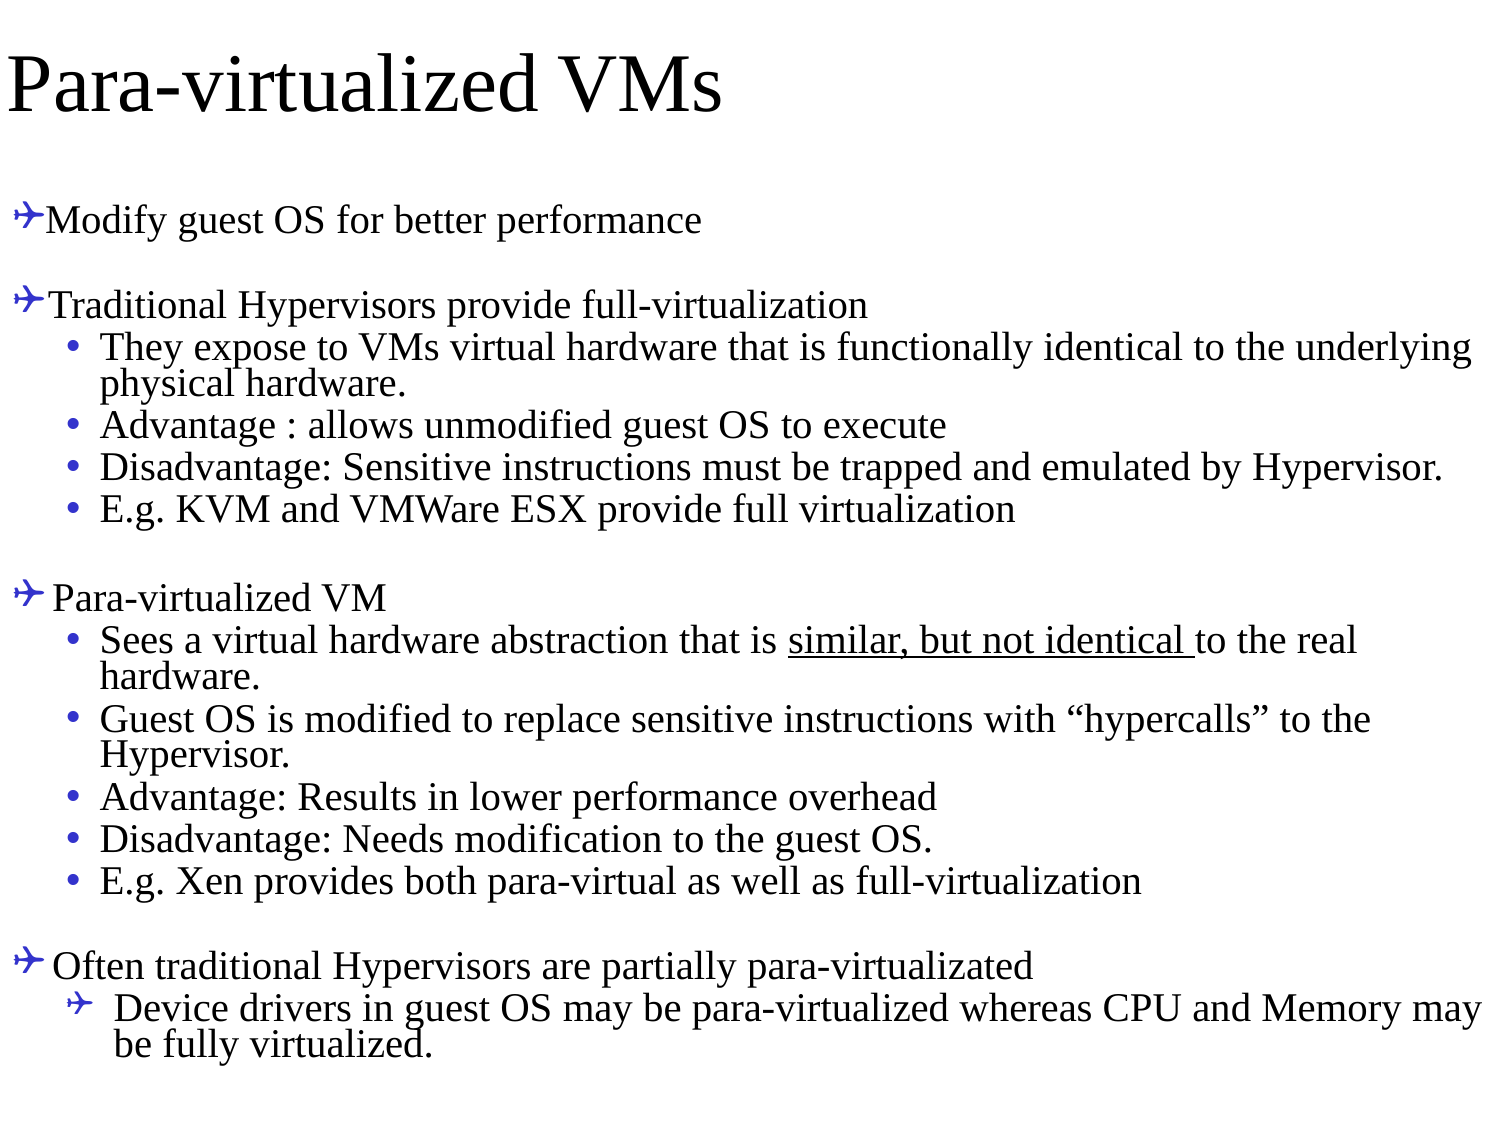

# Para-virtualized VMs
Modify guest OS for better performance

Traditional Hypervisors provide full-virtualization
They expose to VMs virtual hardware that is functionally identical to the underlying physical hardware.
Advantage : allows unmodified guest OS to execute
Disadvantage: Sensitive instructions must be trapped and emulated by Hypervisor.
E.g. KVM and VMWare ESX provide full virtualization

Para-virtualized VM
Sees a virtual hardware abstraction that is similar, but not identical to the real hardware.
Guest OS is modified to replace sensitive instructions with “hypercalls” to the Hypervisor.
Advantage: Results in lower performance overhead
Disadvantage: Needs modification to the guest OS.
E.g. Xen provides both para-virtual as well as full-virtualization

Often traditional Hypervisors are partially para-virtualizated
Device drivers in guest OS may be para-virtualized whereas CPU and Memory may be fully virtualized.